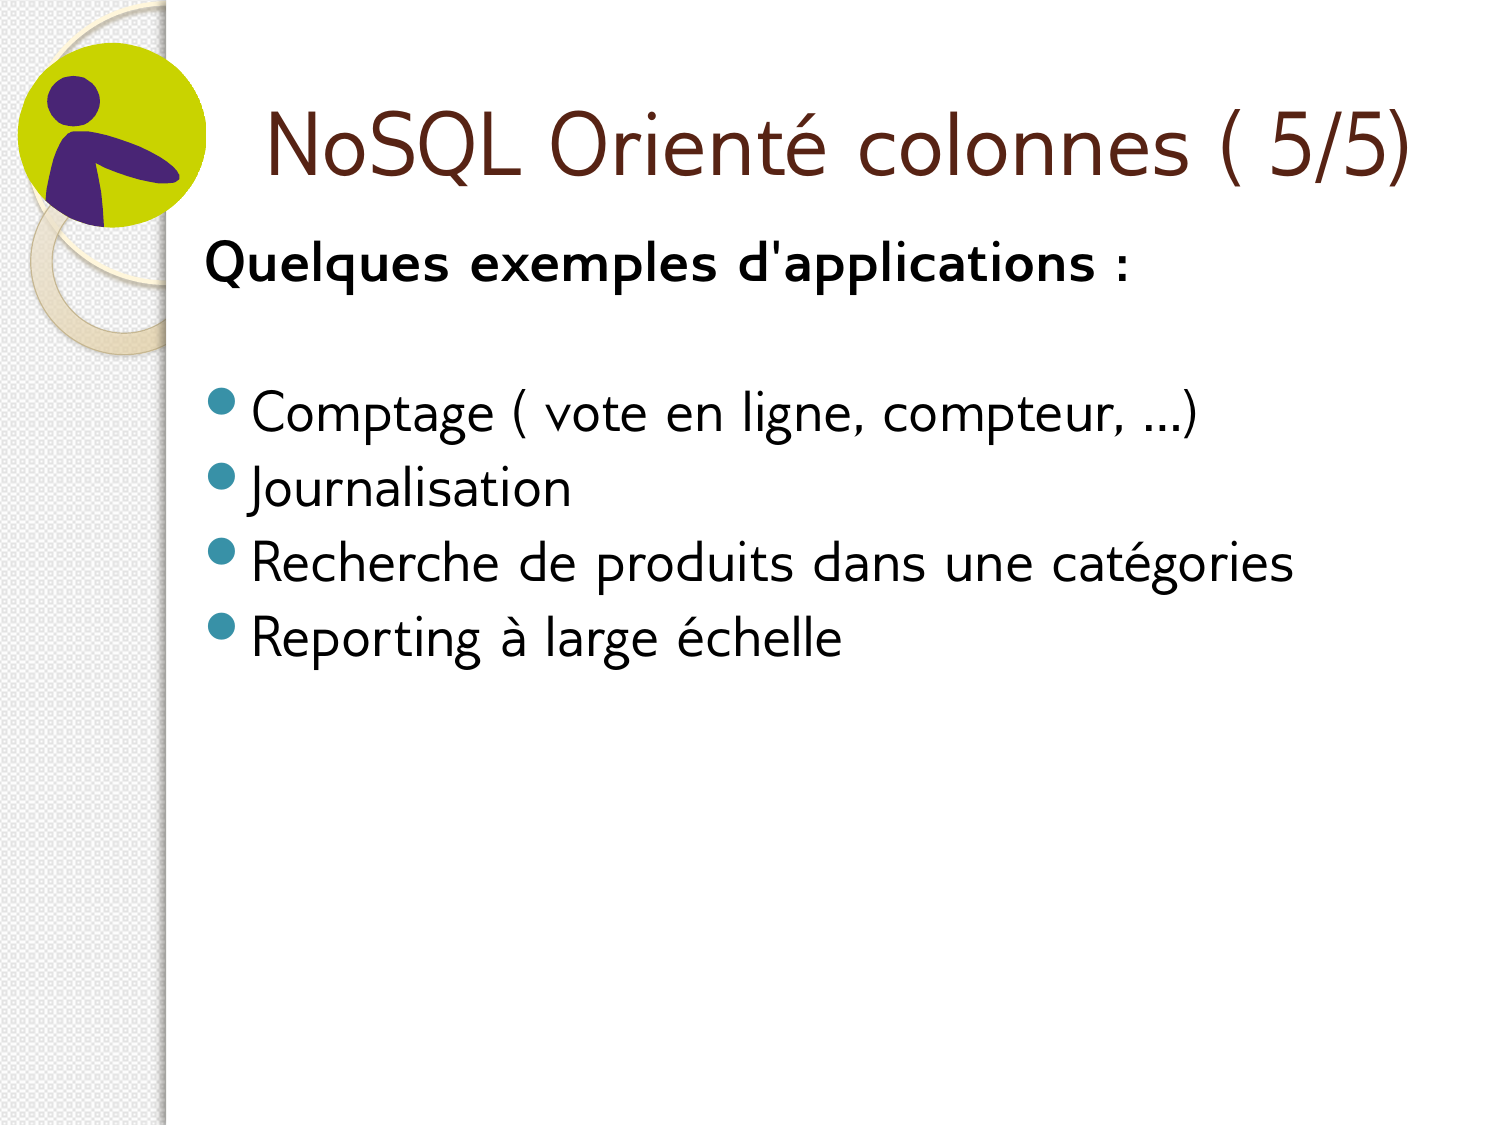

# NoSQL Orienté colonnes ( 5/5)
Quelques exemples d'applications :

Comptage ( vote en ligne, compteur, …)
Journalisation
Recherche de produits dans une catégories
Reporting à large échelle